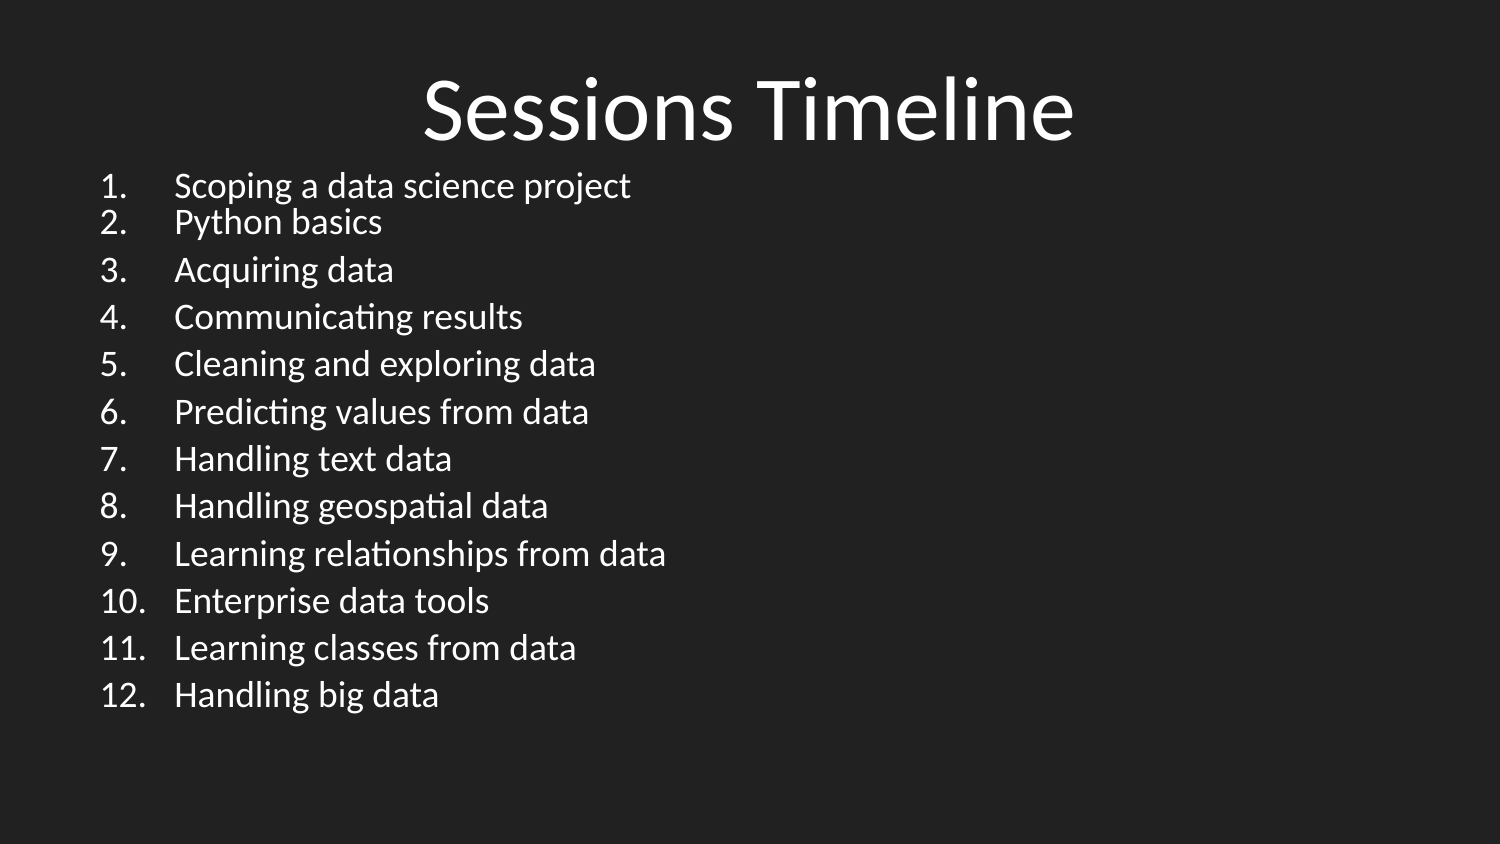

# Sessions Timeline
Scoping a data science project
Python basics
Acquiring data
Communicating results
Cleaning and exploring data
Predicting values from data
Handling text data
Handling geospatial data
Learning relationships from data
Enterprise data tools
Learning classes from data
Handling big data